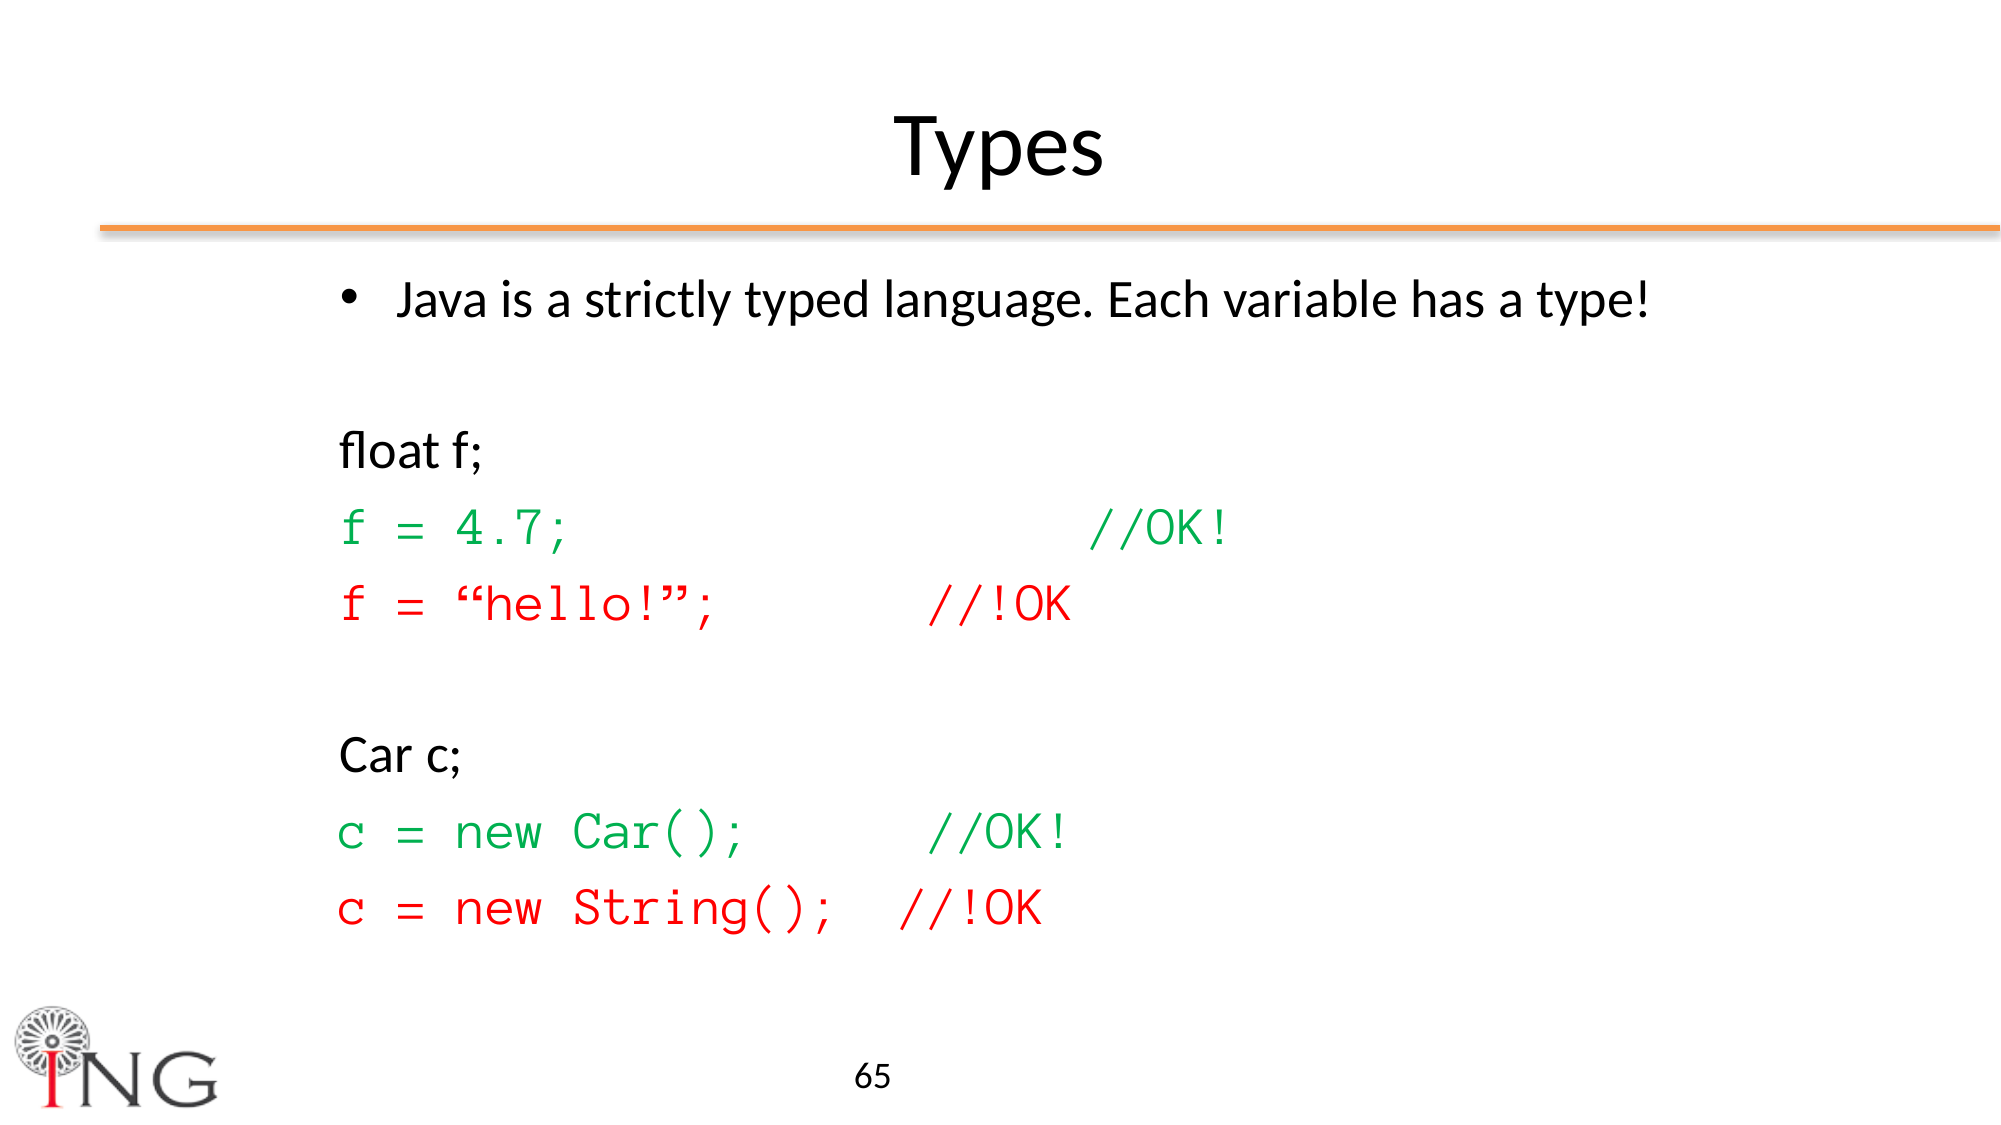

# Types
Java is a strictly typed language. Each variable has a type!

float f;
f = 4.7;      			//OK!
f = “hello!”;       //!OK

Car c;
c = new Car();      //OK!
c = new String();  //!OK
65